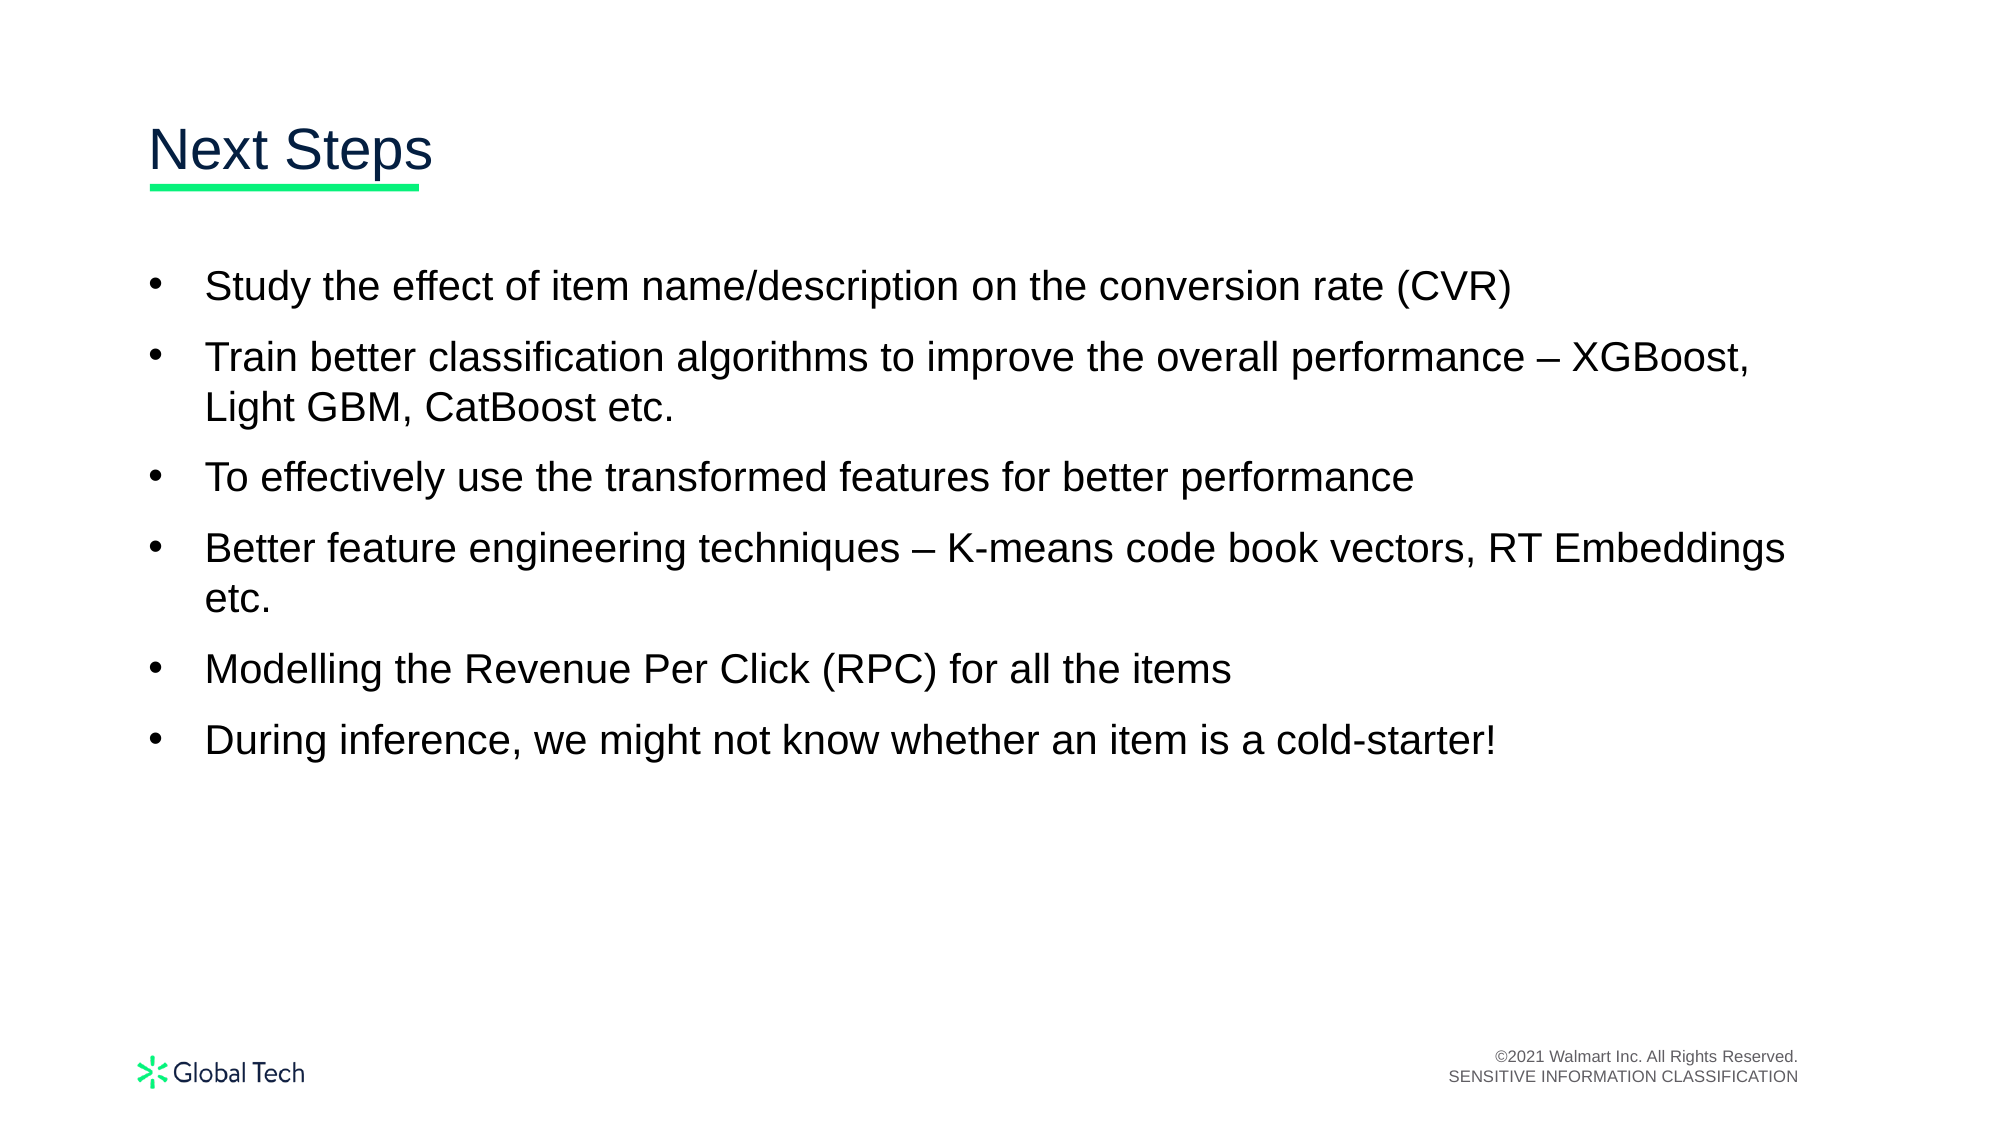

Next Steps
Study the effect of item name/description on the conversion rate (CVR)
Train better classification algorithms to improve the overall performance – XGBoost, Light GBM, CatBoost etc.
To effectively use the transformed features for better performance
Better feature engineering techniques – K-means code book vectors, RT Embeddings etc.
Modelling the Revenue Per Click (RPC) for all the items
During inference, we might not know whether an item is a cold-starter!